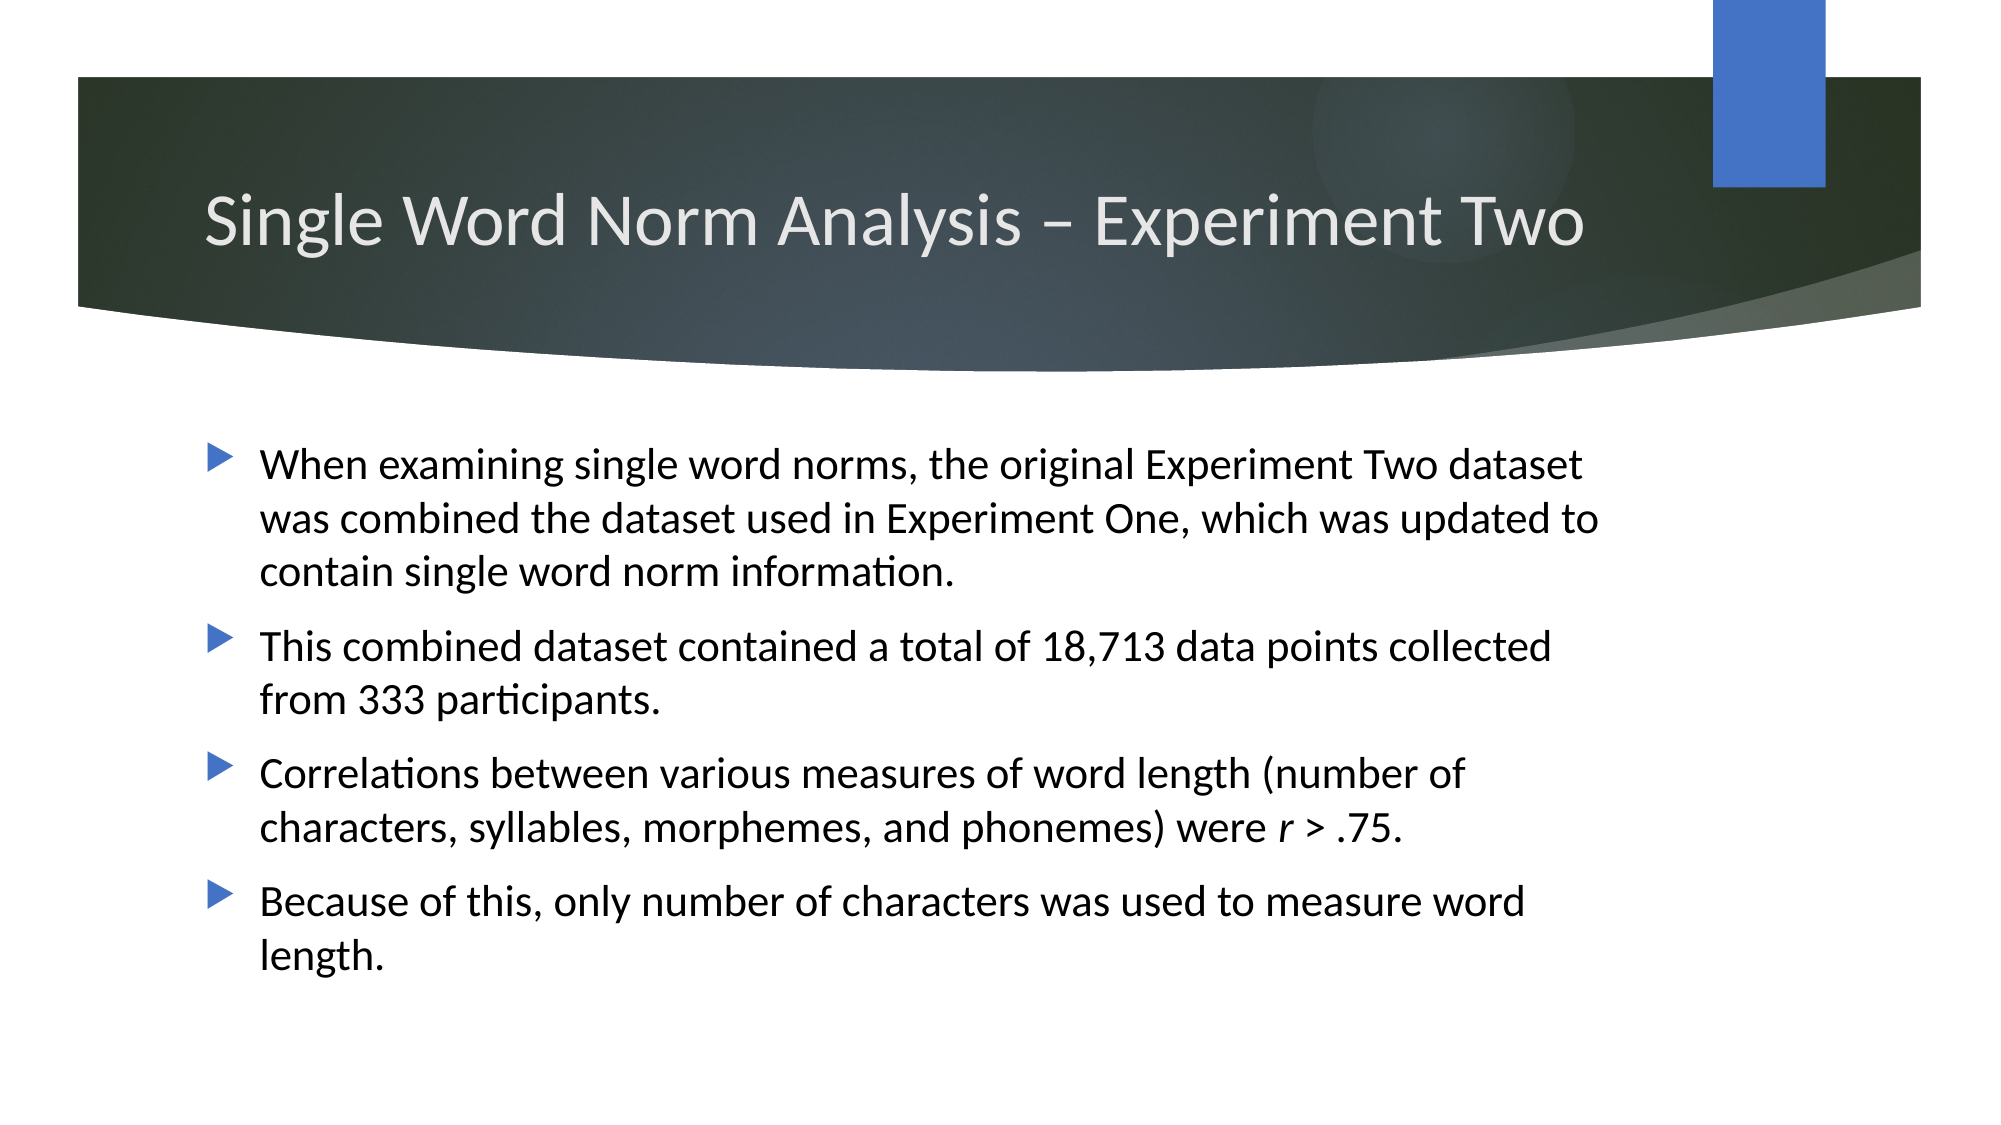

# Single Word Norm Analysis – Experiment Two
When examining single word norms, the original Experiment Two dataset was combined the dataset used in Experiment One, which was updated to contain single word norm information.
This combined dataset contained a total of 18,713 data points collected from 333 participants.
Correlations between various measures of word length (number of characters, syllables, morphemes, and phonemes) were r > .75.
Because of this, only number of characters was used to measure word length.